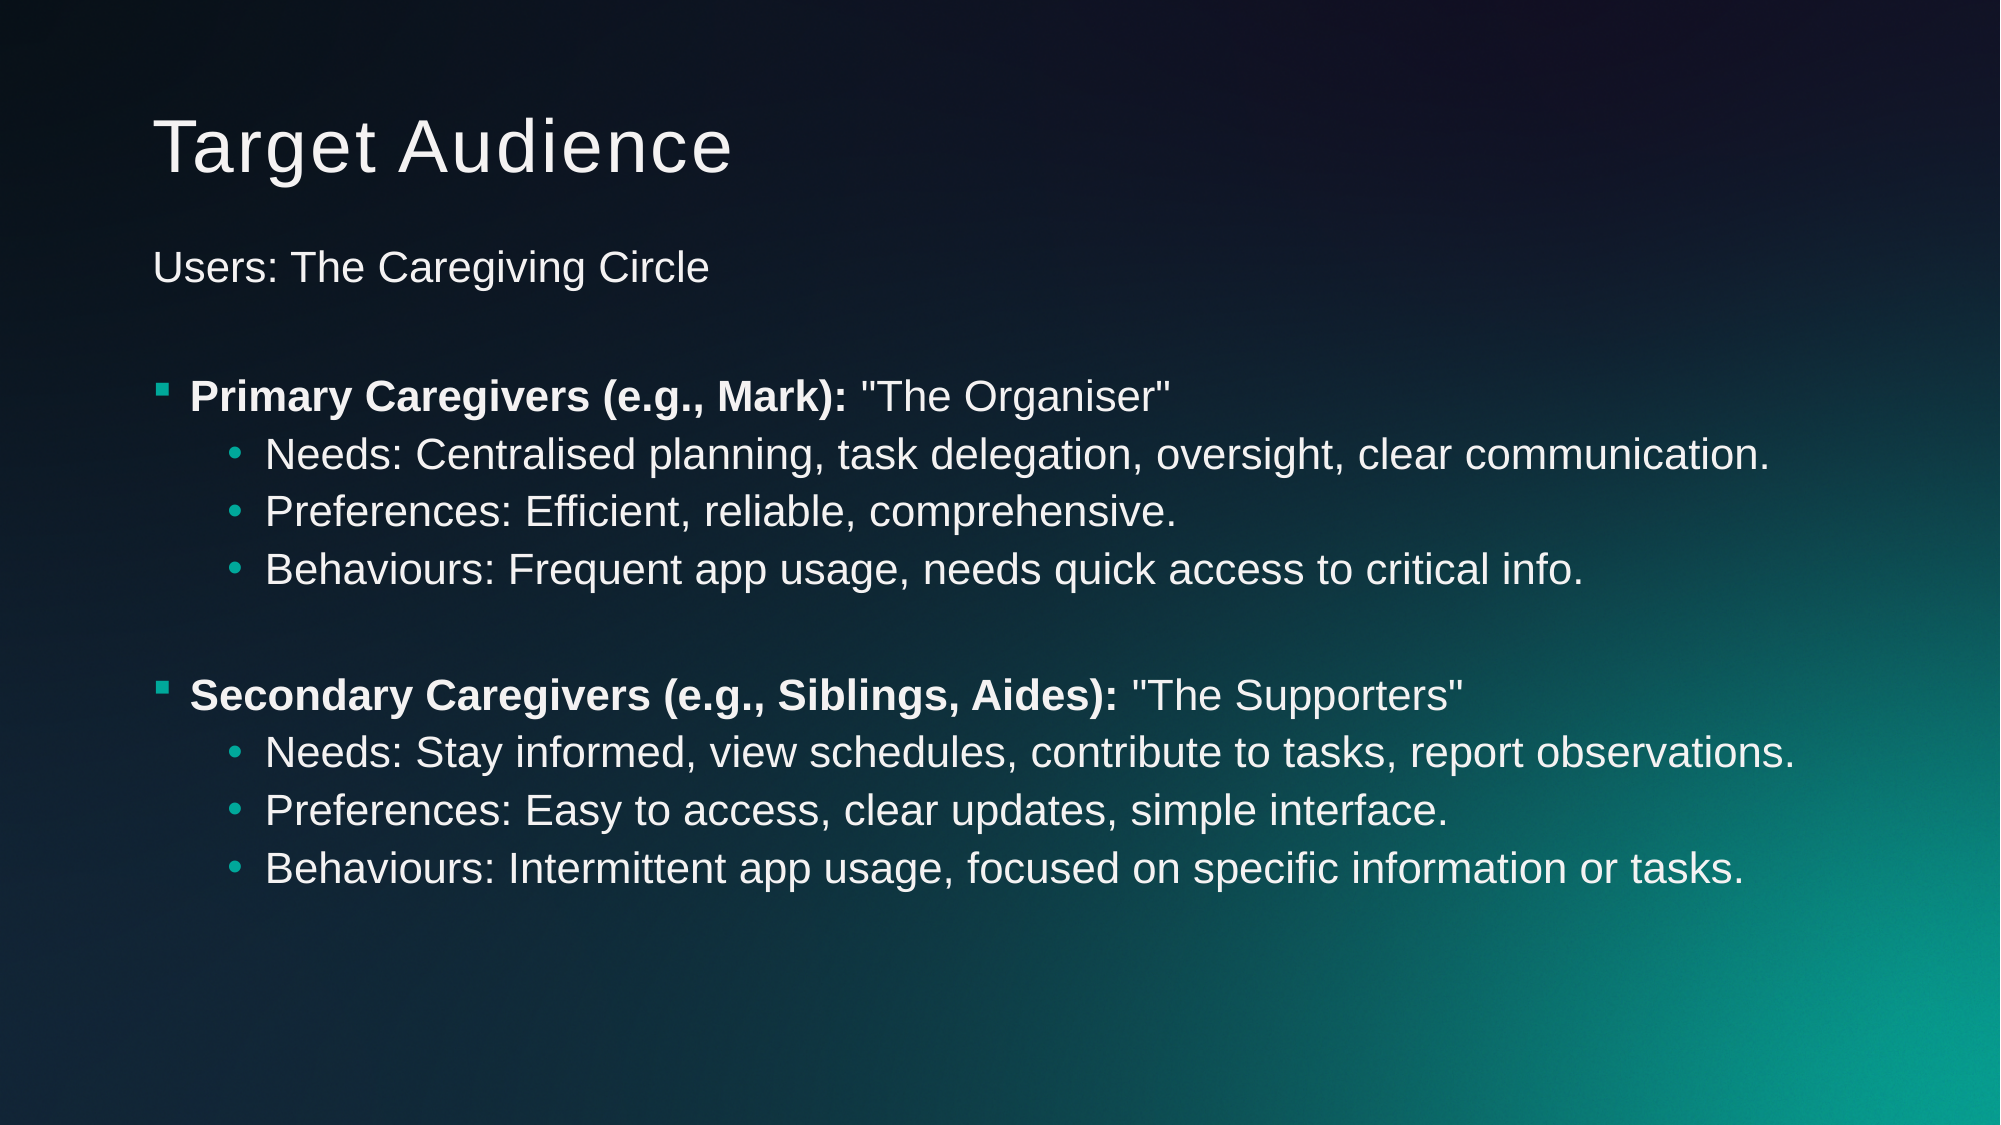

Target Audience
Users: The Caregiving Circle

Primary Caregivers (e.g., Mark): "The Organiser"
Needs: Centralised planning, task delegation, oversight, clear communication.
Preferences: Efficient, reliable, comprehensive.
Behaviours: Frequent app usage, needs quick access to critical info.

Secondary Caregivers (e.g., Siblings, Aides): "The Supporters"
Needs: Stay informed, view schedules, contribute to tasks, report observations.
Preferences: Easy to access, clear updates, simple interface.
Behaviours: Intermittent app usage, focused on specific information or tasks.